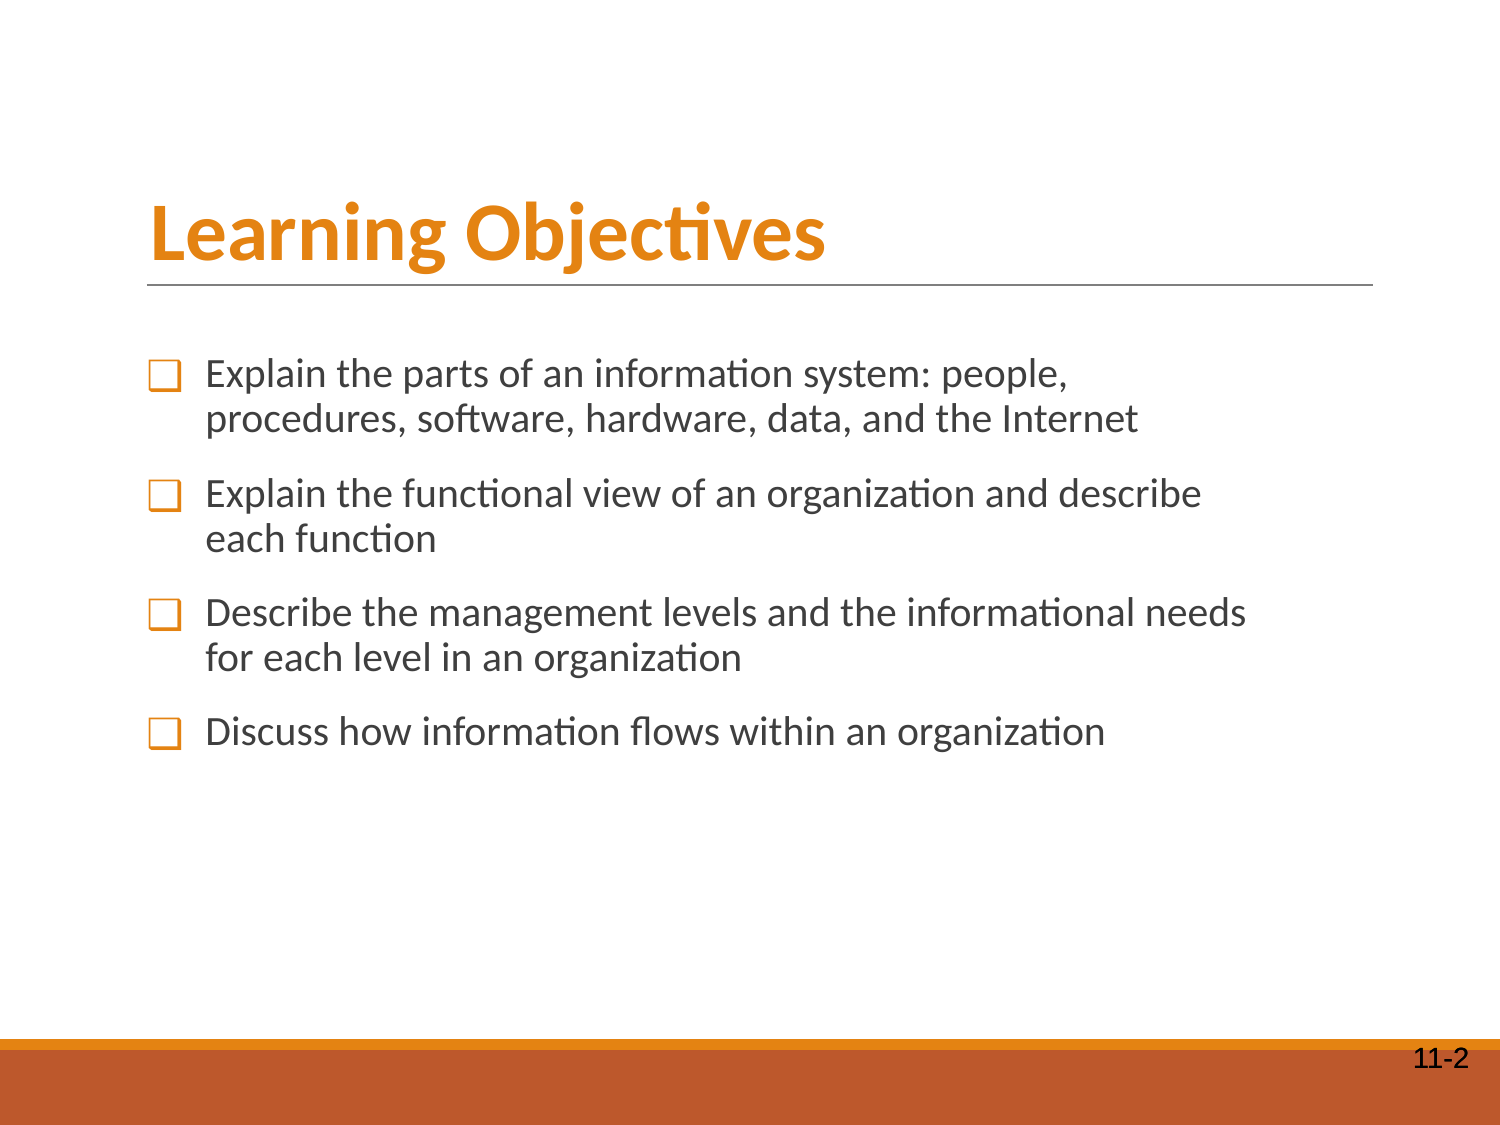

# Learning Objectives
Explain the parts of an information system: people, procedures, software, hardware, data, and the Internet
Explain the functional view of an organization and describe each function
Describe the management levels and the informational needs for each level in an organization
Discuss how information flows within an organization